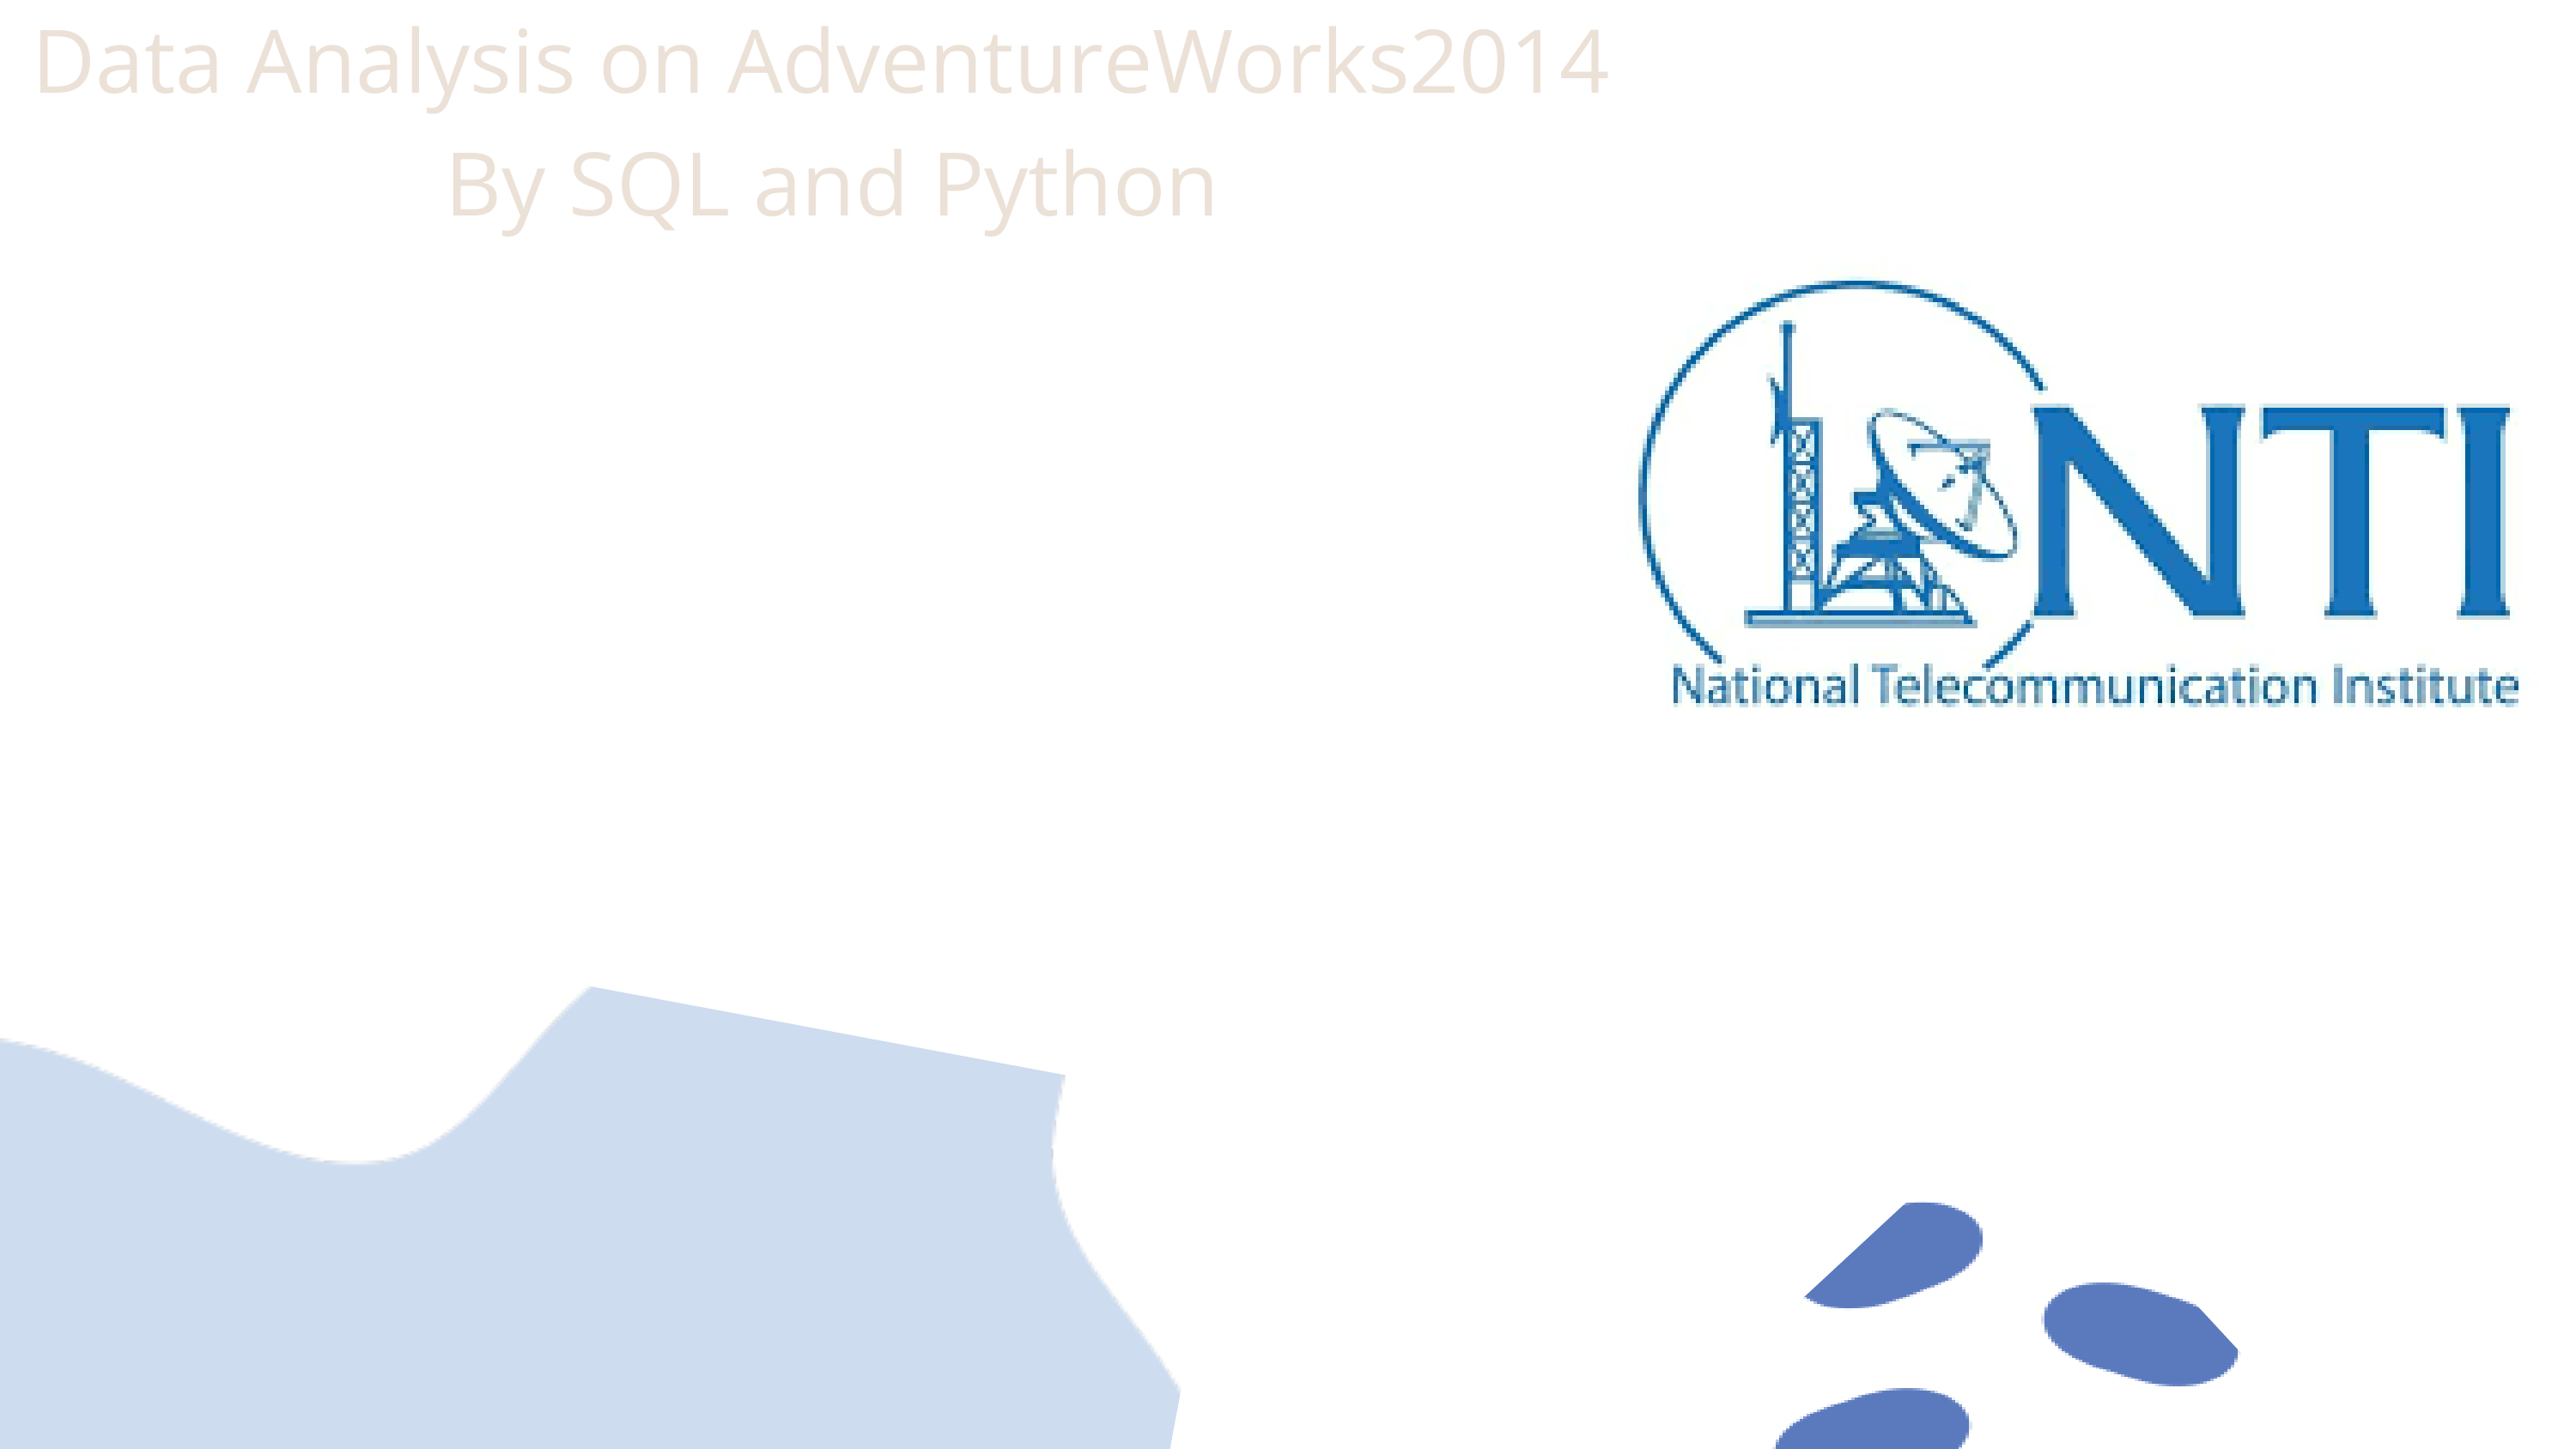

Data Analysis on AdventureWorks2014  By SQL and Python